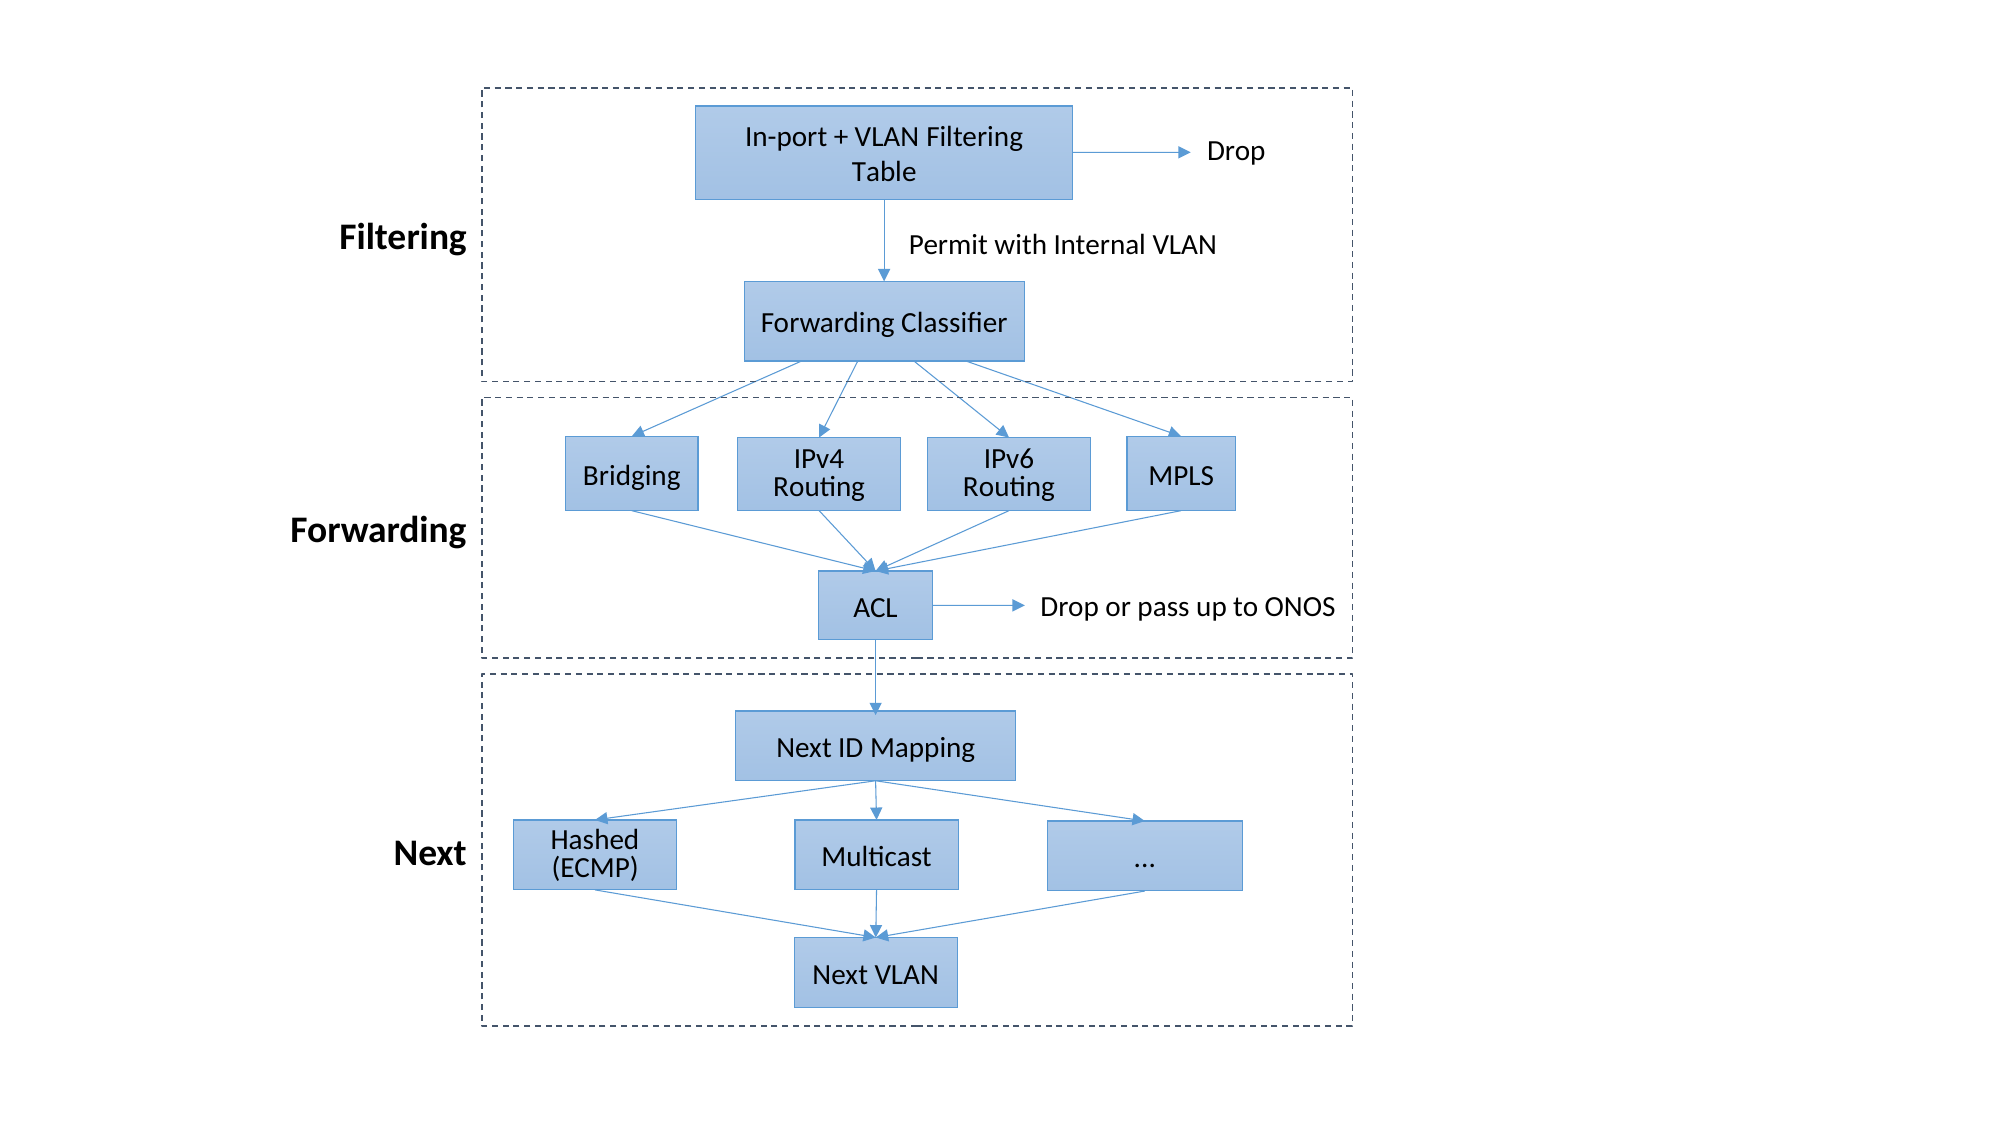

In-port + VLAN Filtering Table
Drop
Filtering
Permit with Internal VLAN
Forwarding Classifier

MPLS
Bridging
IPv4 Routing
IPv6 Routing
Forwarding
ACL
Drop or pass up to ONOS

Next ID Mapping
Hashed (ECMP)
Multicast
...
Next
Next VLAN